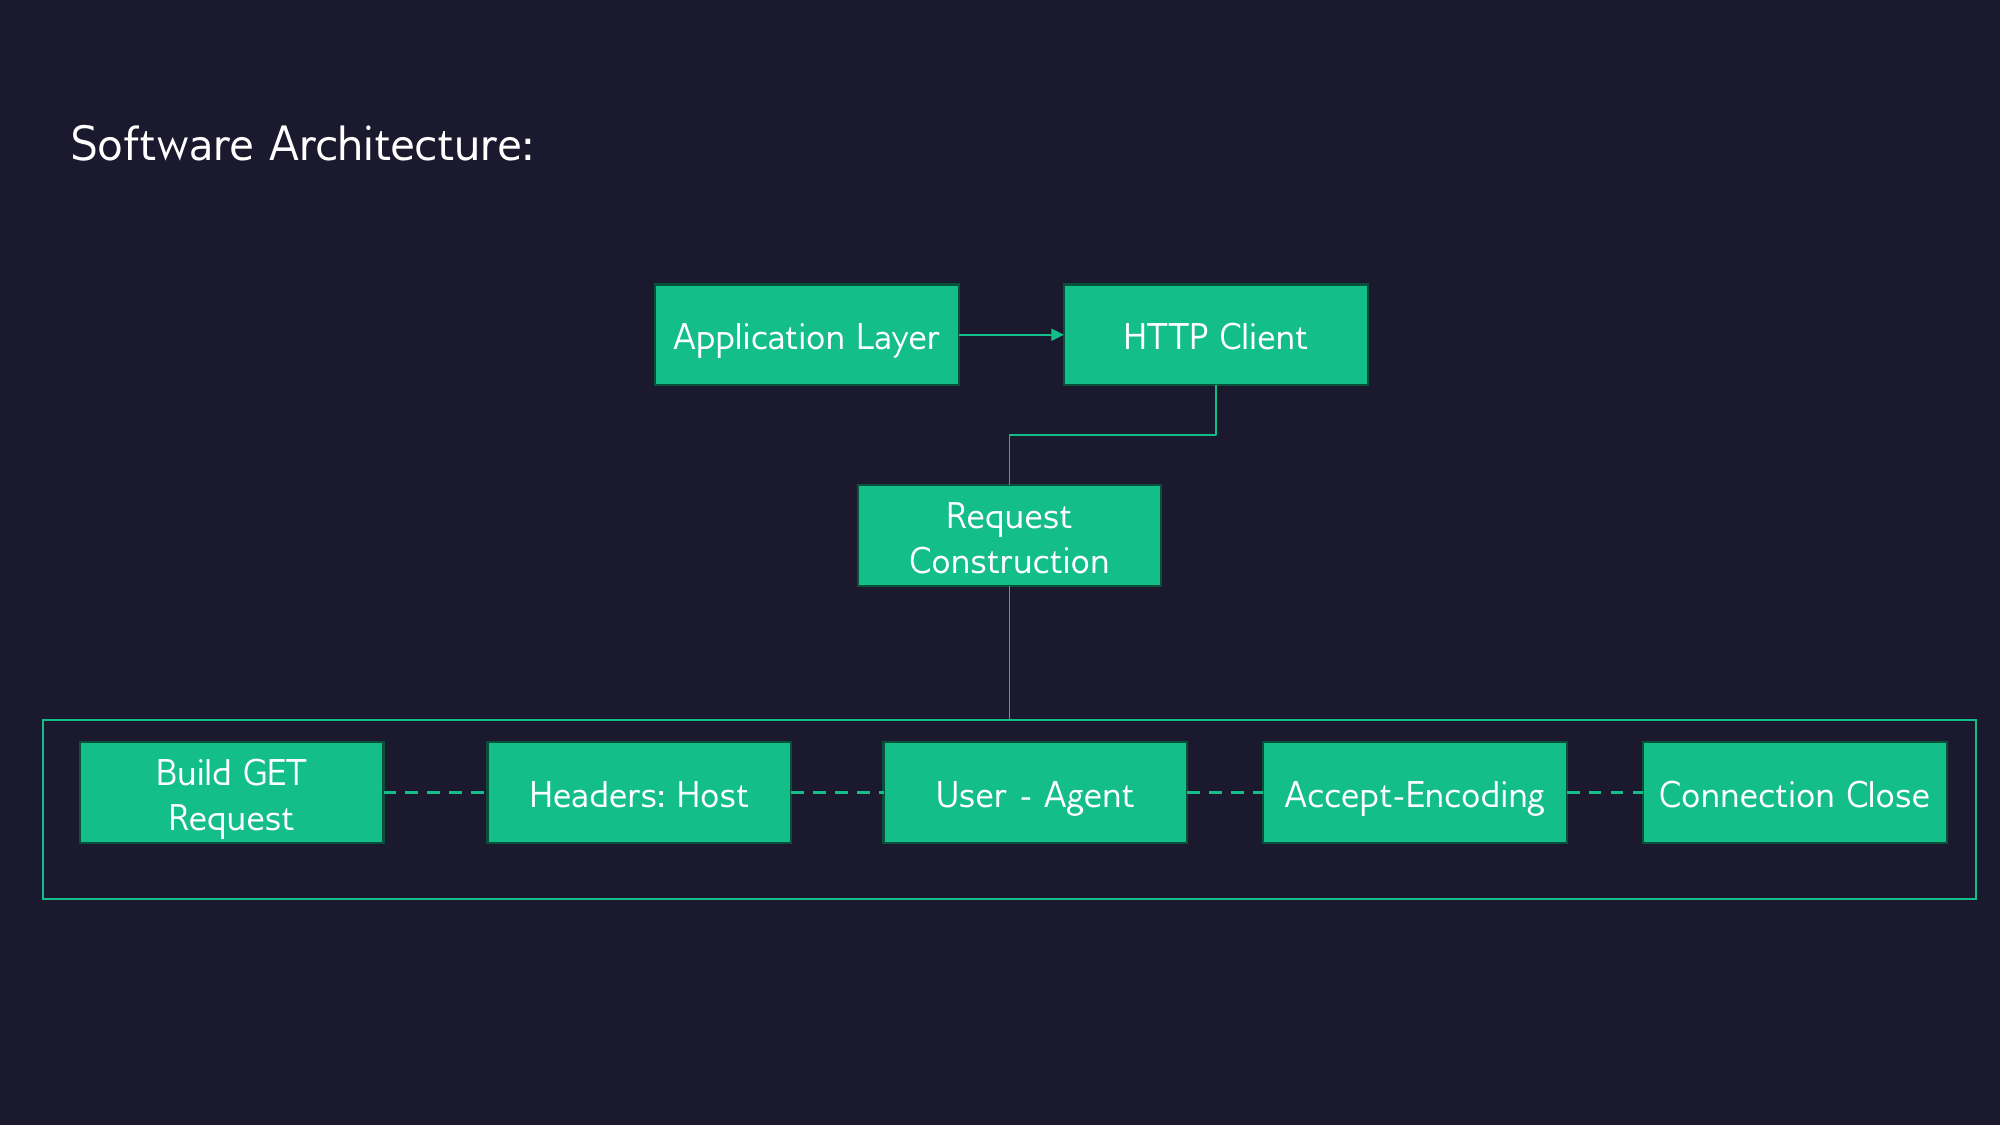

Software Architecture:
Application Layer
HTTP Client
Request Construction

Build GET Request
Headers: Host
User - Agent
Accept-Encoding
Connection Close